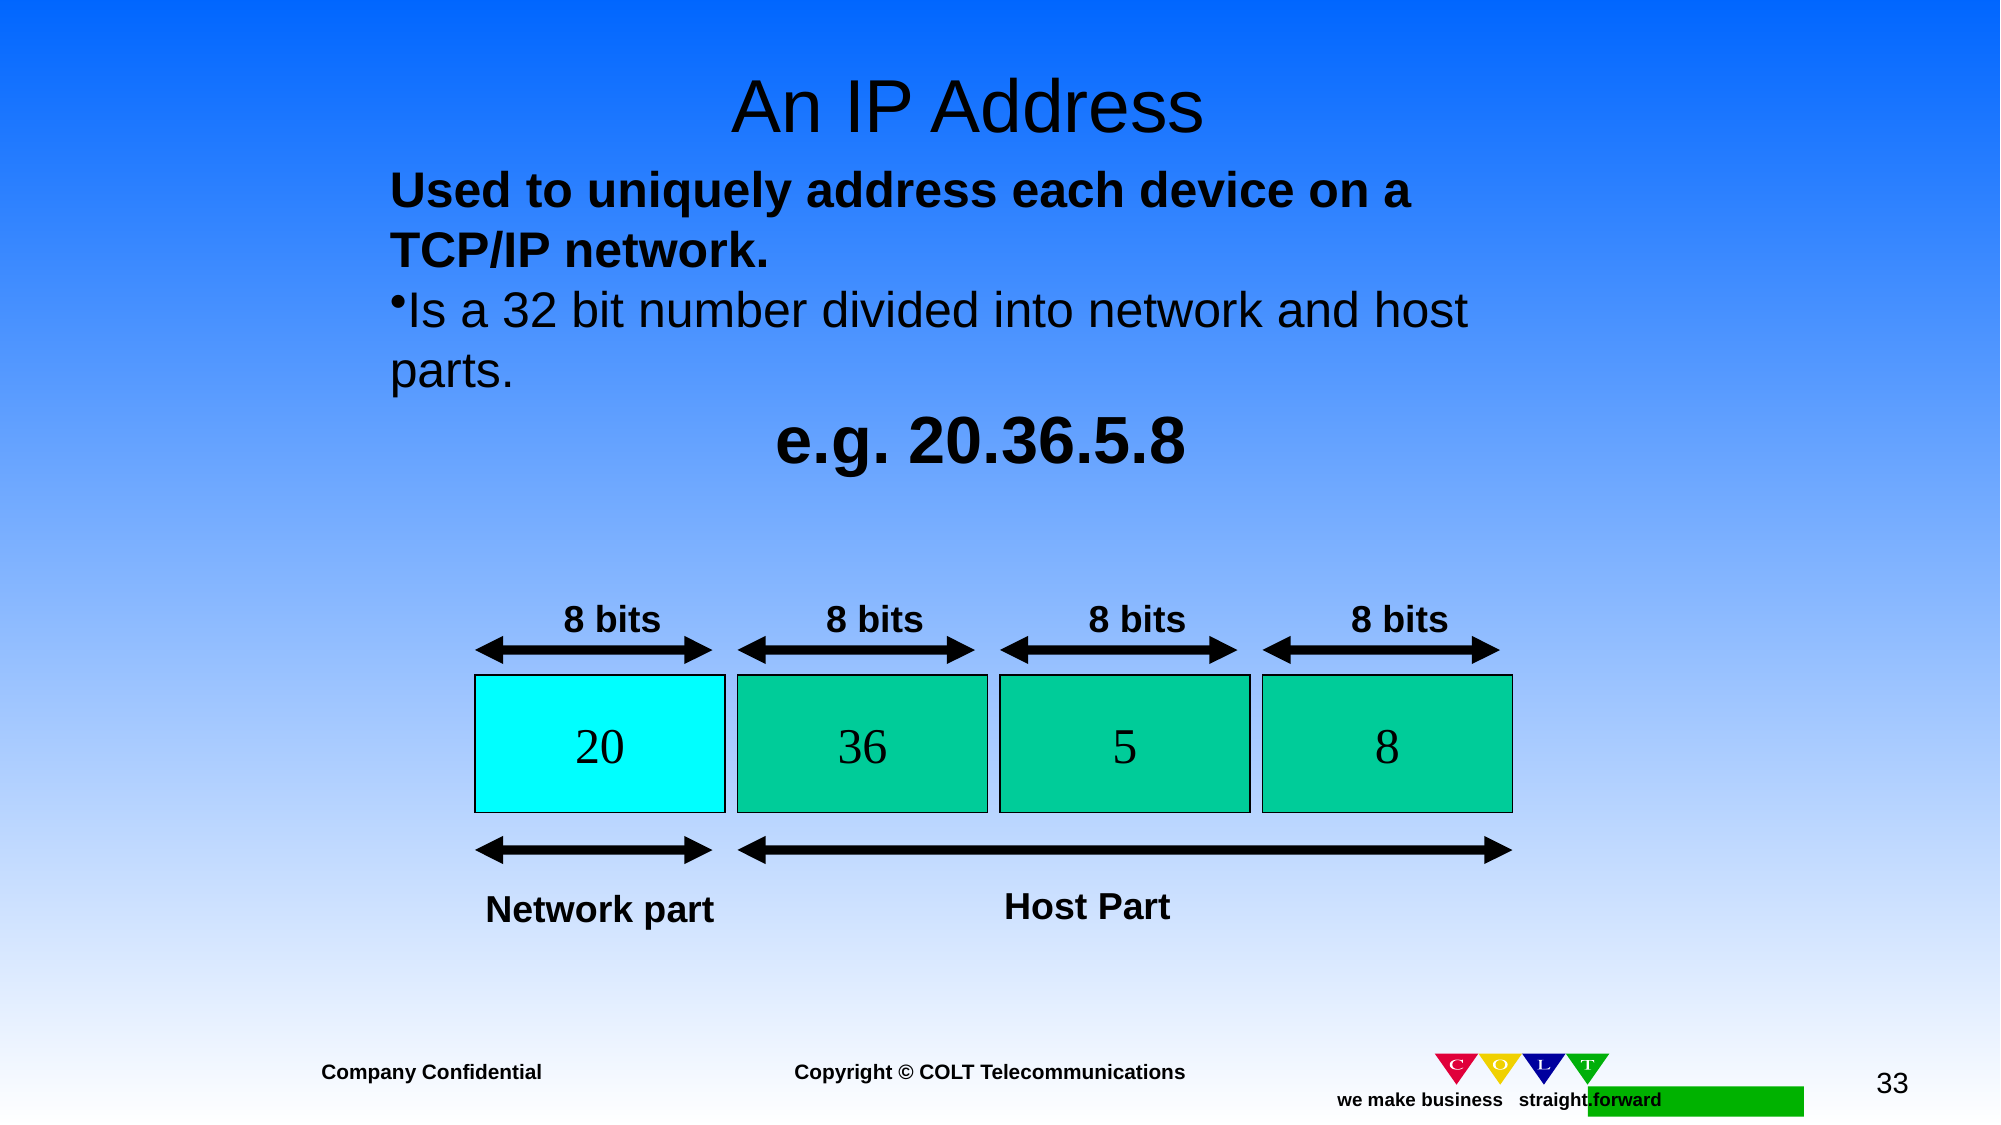

An IP Address
Used to uniquely address each device on a TCP/IP network.
Is a 32 bit number divided into network and host parts.
e.g. 20.36.5.8
8 bits
8 bits
8 bits
8 bits

20
36
5
8

Host Part
Network part